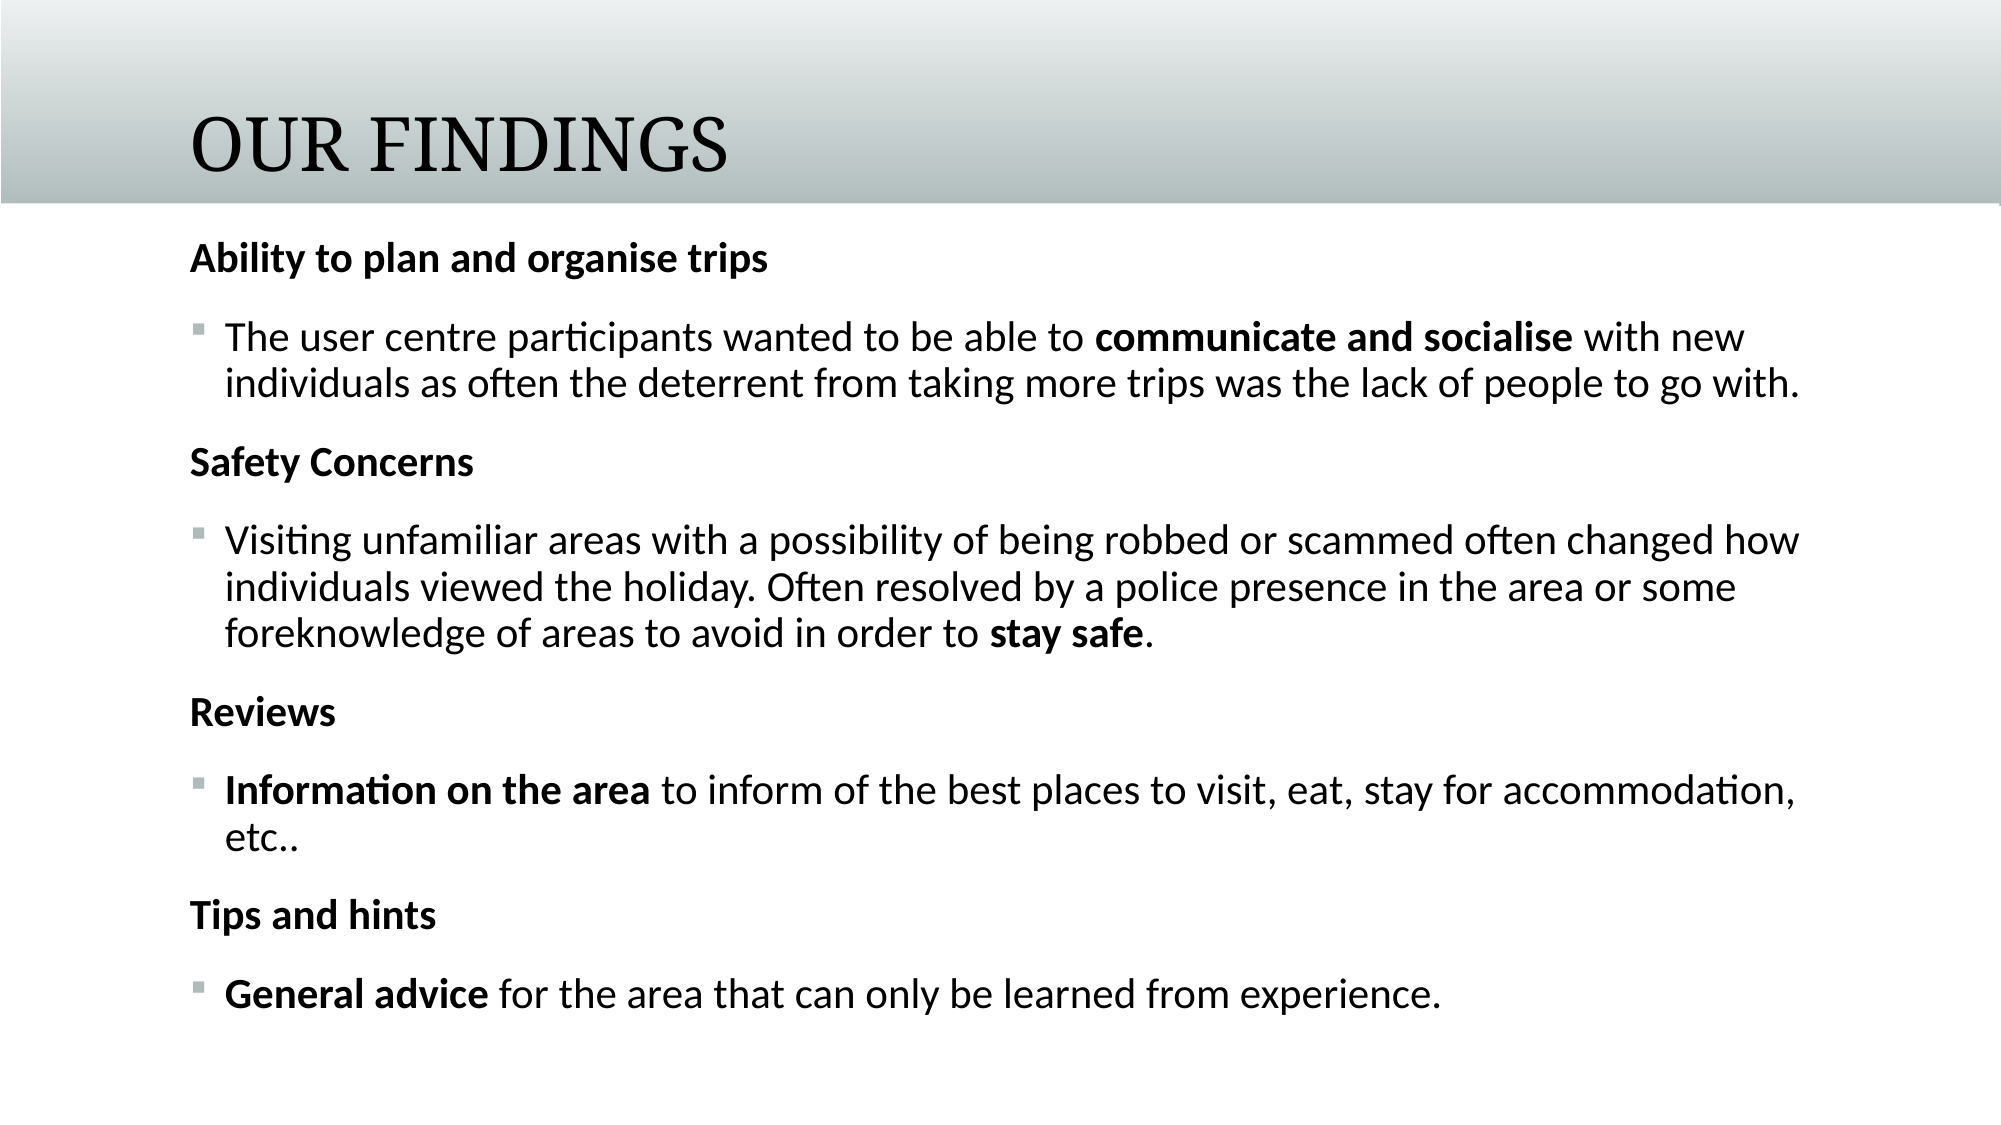

# Our Findings
Ability to plan and organise trips
The user centre participants wanted to be able to communicate and socialise with new individuals as often the deterrent from taking more trips was the lack of people to go with.
Safety Concerns
Visiting unfamiliar areas with a possibility of being robbed or scammed often changed how individuals viewed the holiday. Often resolved by a police presence in the area or some foreknowledge of areas to avoid in order to stay safe.
Reviews
Information on the area to inform of the best places to visit, eat, stay for accommodation, etc..
Tips and hints
General advice for the area that can only be learned from experience.